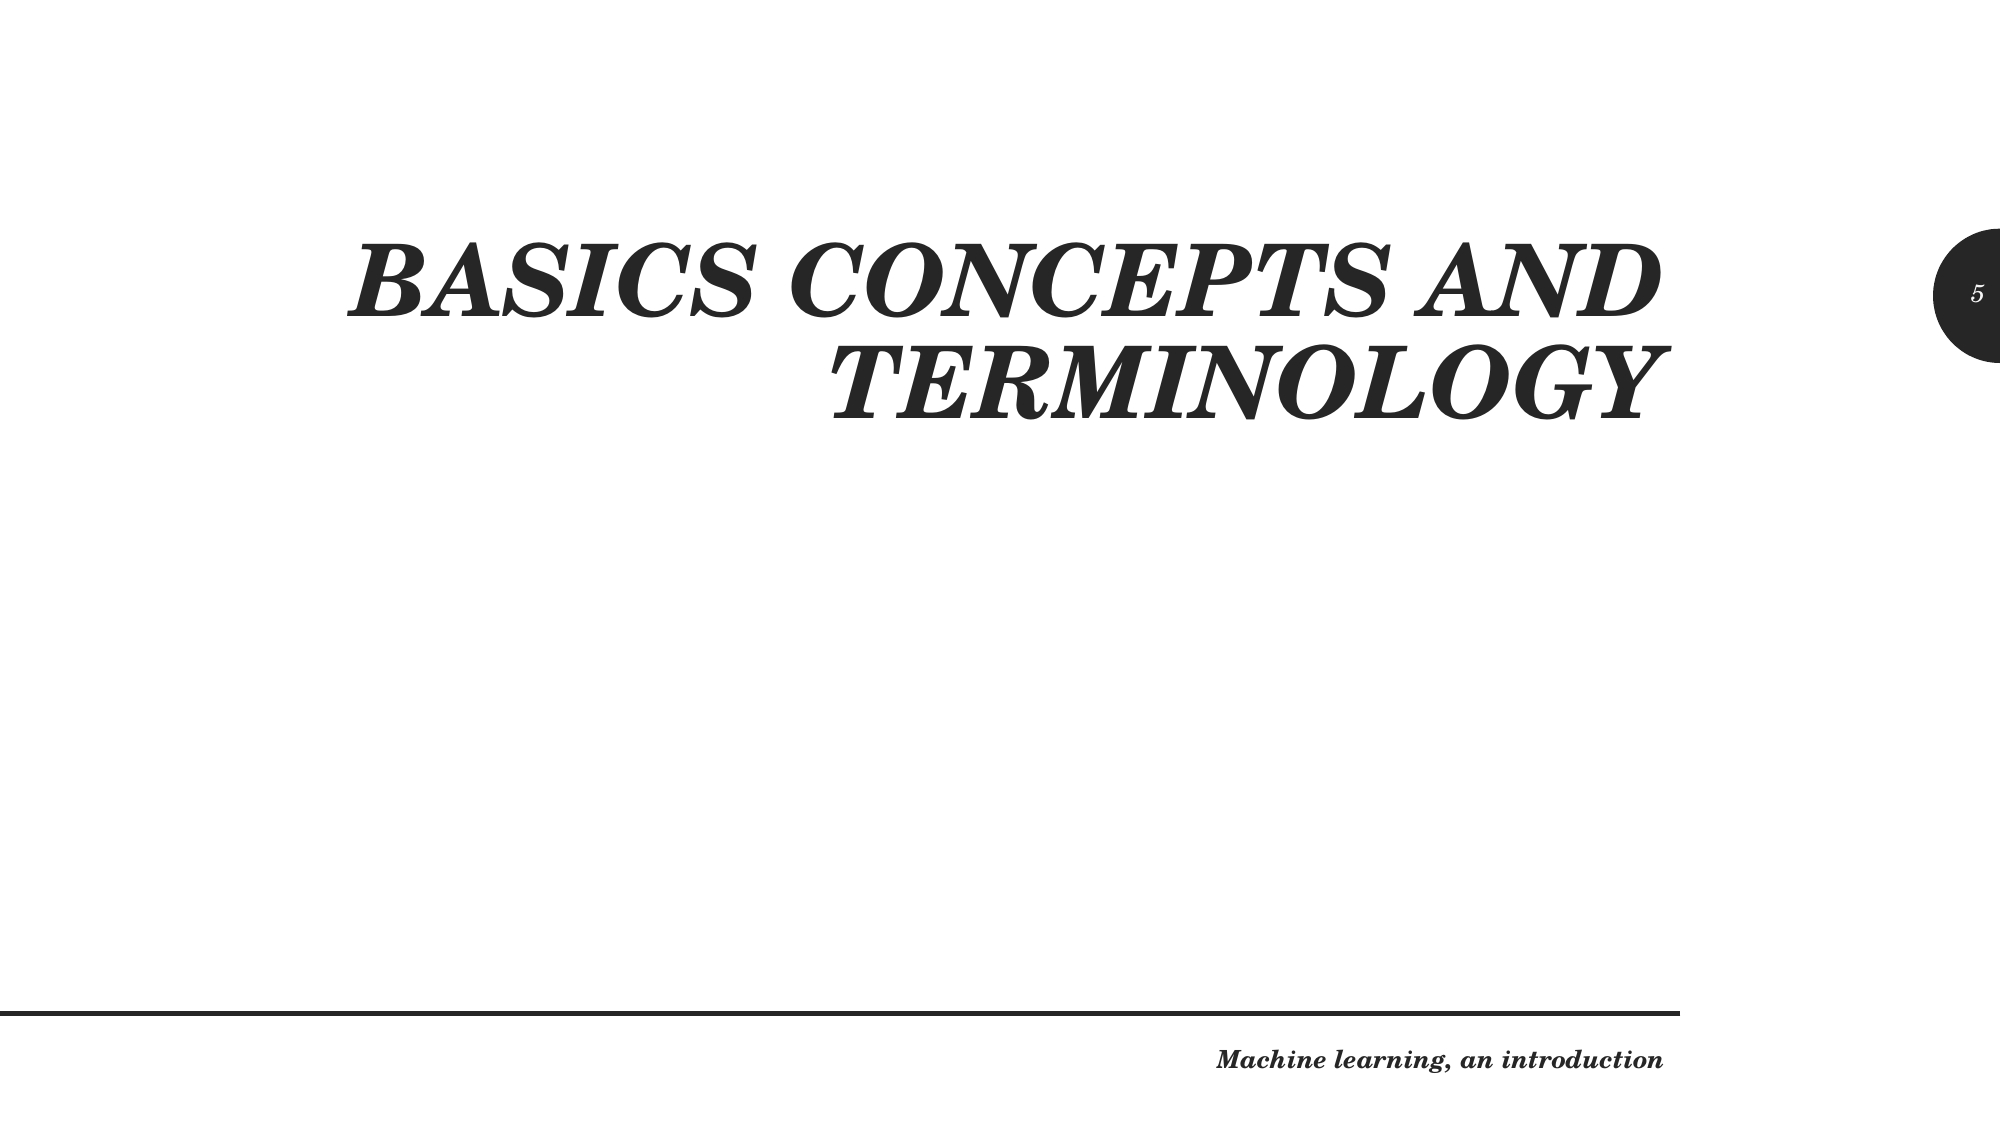

# Basics concepts and terminology
5
Machine learning, an introduction